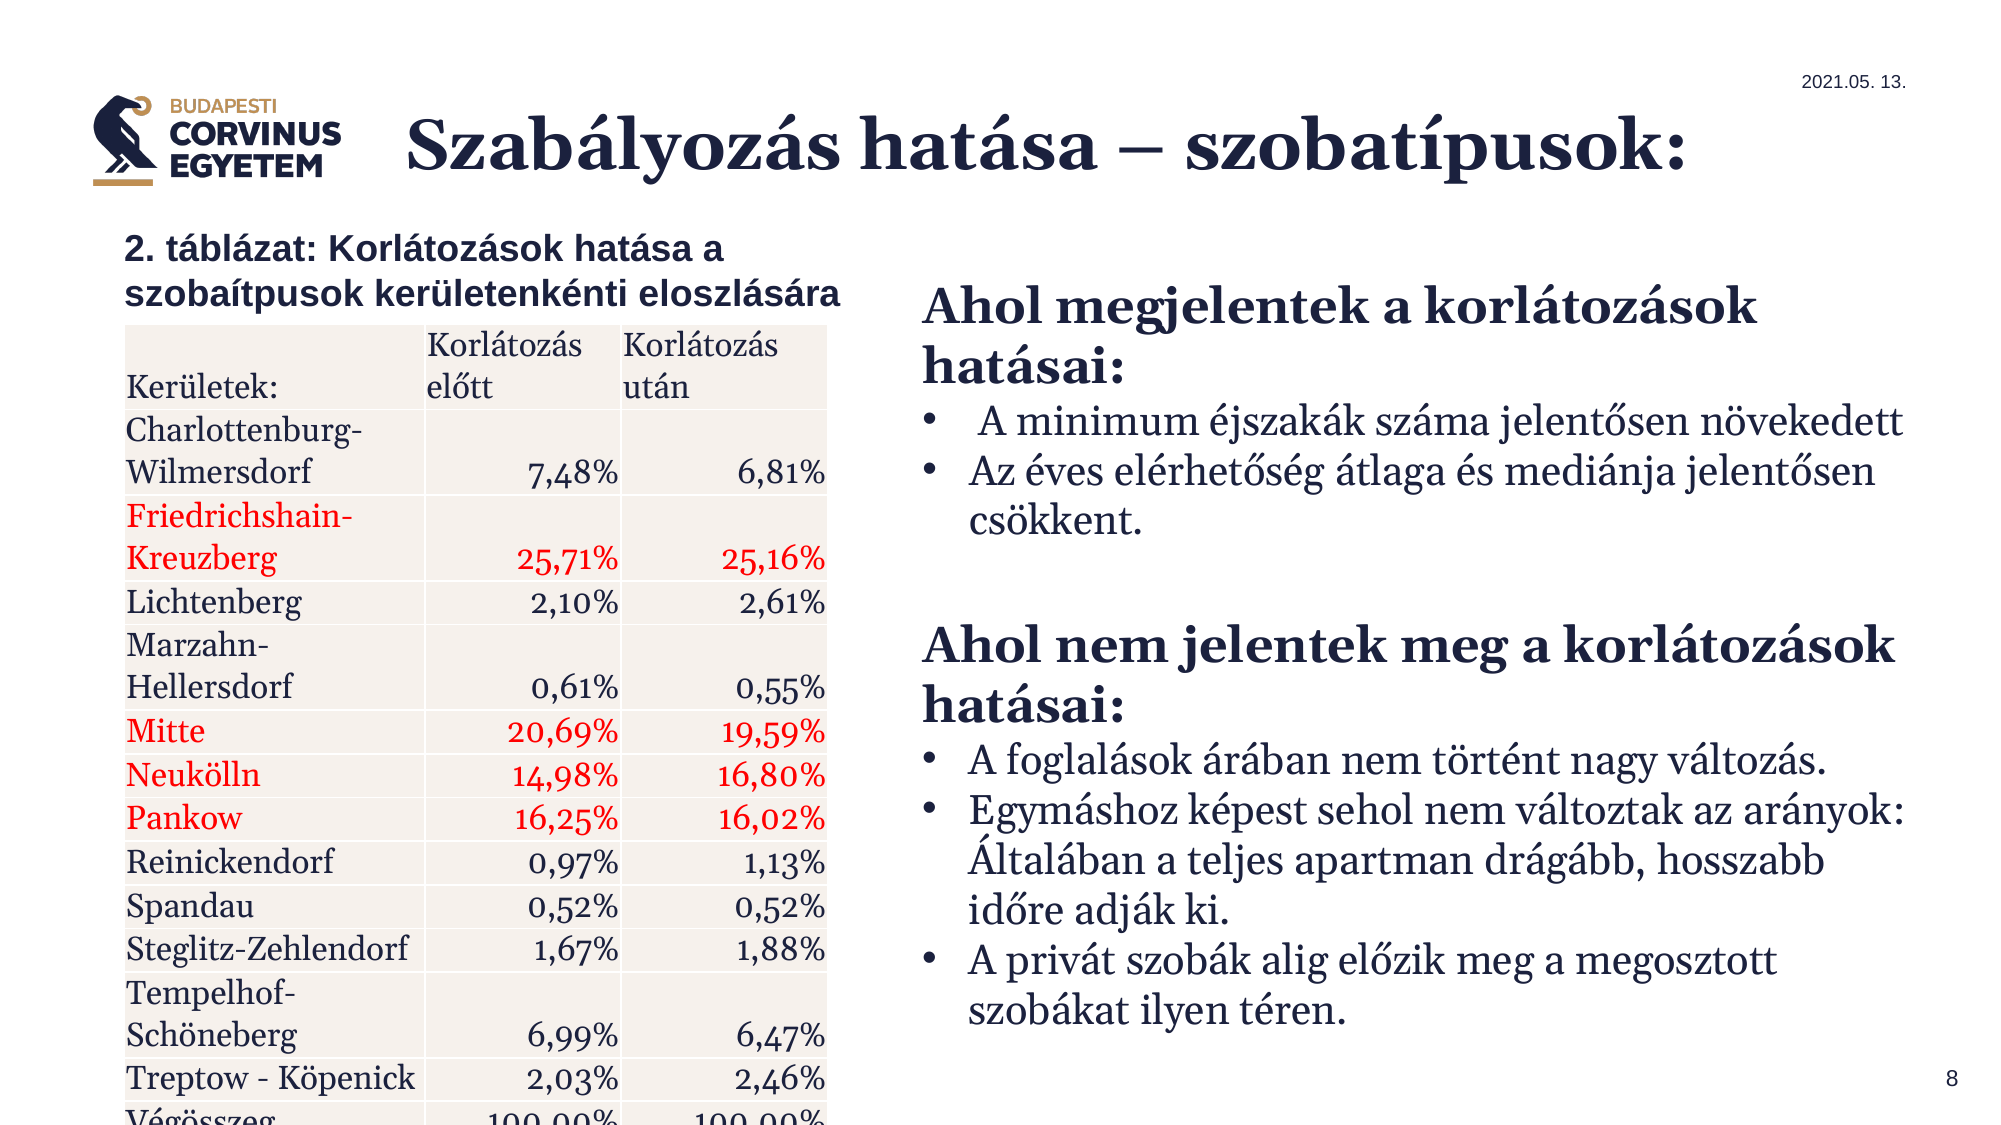

2021.05. 13.

# Szabályozás hatása – szobatípusok:
2. táblázat: Korlátozások hatása a szobaítpusok kerületenkénti eloszlására
Ahol megjelentek a korlátozások hatásai:
A minimum éjszakák száma jelentősen növekedett
Az éves elérhetőség átlaga és mediánja jelentősen csökkent.
| Kerületek: | Korlátozás előtt | Korlátozás után |
| --- | --- | --- |
| Charlottenburg-Wilmersdorf | 7,48% | 6,81% |
| Friedrichshain-Kreuzberg | 25,71% | 25,16% |
| Lichtenberg | 2,10% | 2,61% |
| Marzahn-Hellersdorf | 0,61% | 0,55% |
| Mitte | 20,69% | 19,59% |
| Neukölln | 14,98% | 16,80% |
| Pankow | 16,25% | 16,02% |
| Reinickendorf | 0,97% | 1,13% |
| Spandau | 0,52% | 0,52% |
| Steglitz-Zehlendorf | 1,67% | 1,88% |
| Tempelhof-Schöneberg | 6,99% | 6,47% |
| Treptow - Köpenick | 2,03% | 2,46% |
| Végösszeg | 100,00% | 100,00% |
Ahol nem jelentek meg a korlátozások hatásai:
A foglalások árában nem történt nagy változás.
Egymáshoz képest sehol nem változtak az arányok: Általában a teljes apartman drágább, hosszabb időre adják ki.
A privát szobák alig előzik meg a megosztott szobákat ilyen téren.